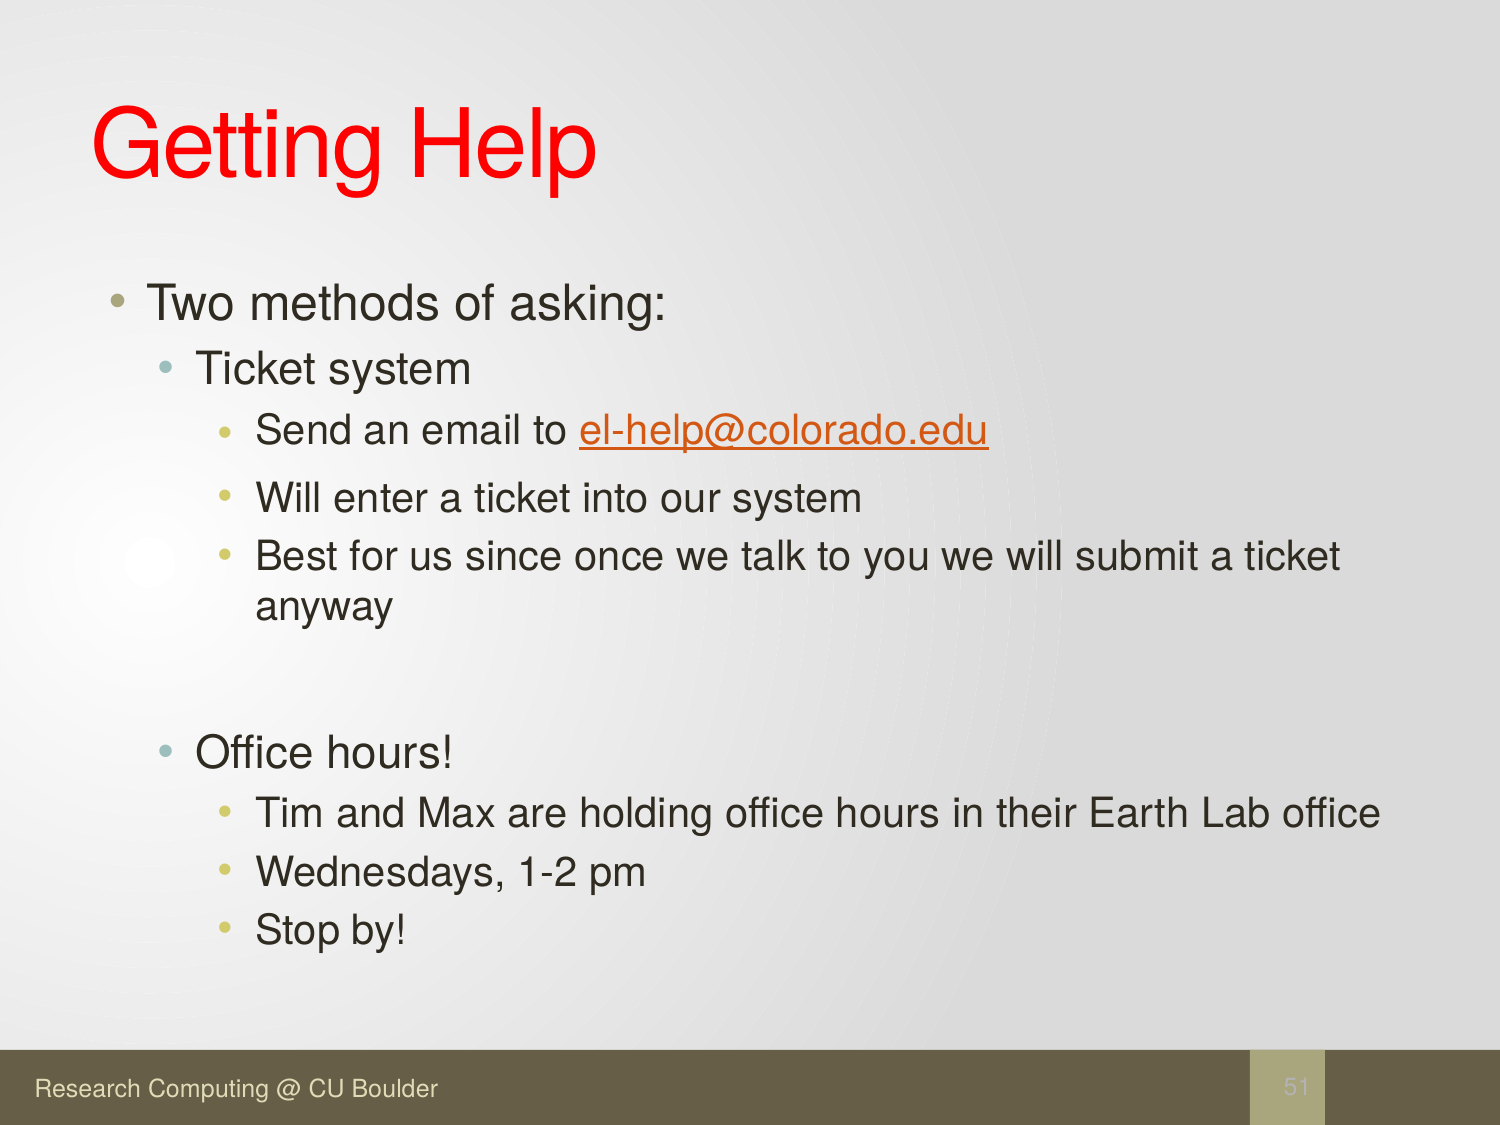

# Getting Help
Two methods of asking:
Ticket system
Send an email to el-help@colorado.edu
Will enter a ticket into our system
Best for us since once we talk to you we will submit a ticket anyway

Office hours!
Tim and Max are holding office hours in their Earth Lab office
Wednesdays, 1-2 pm
Stop by!
51